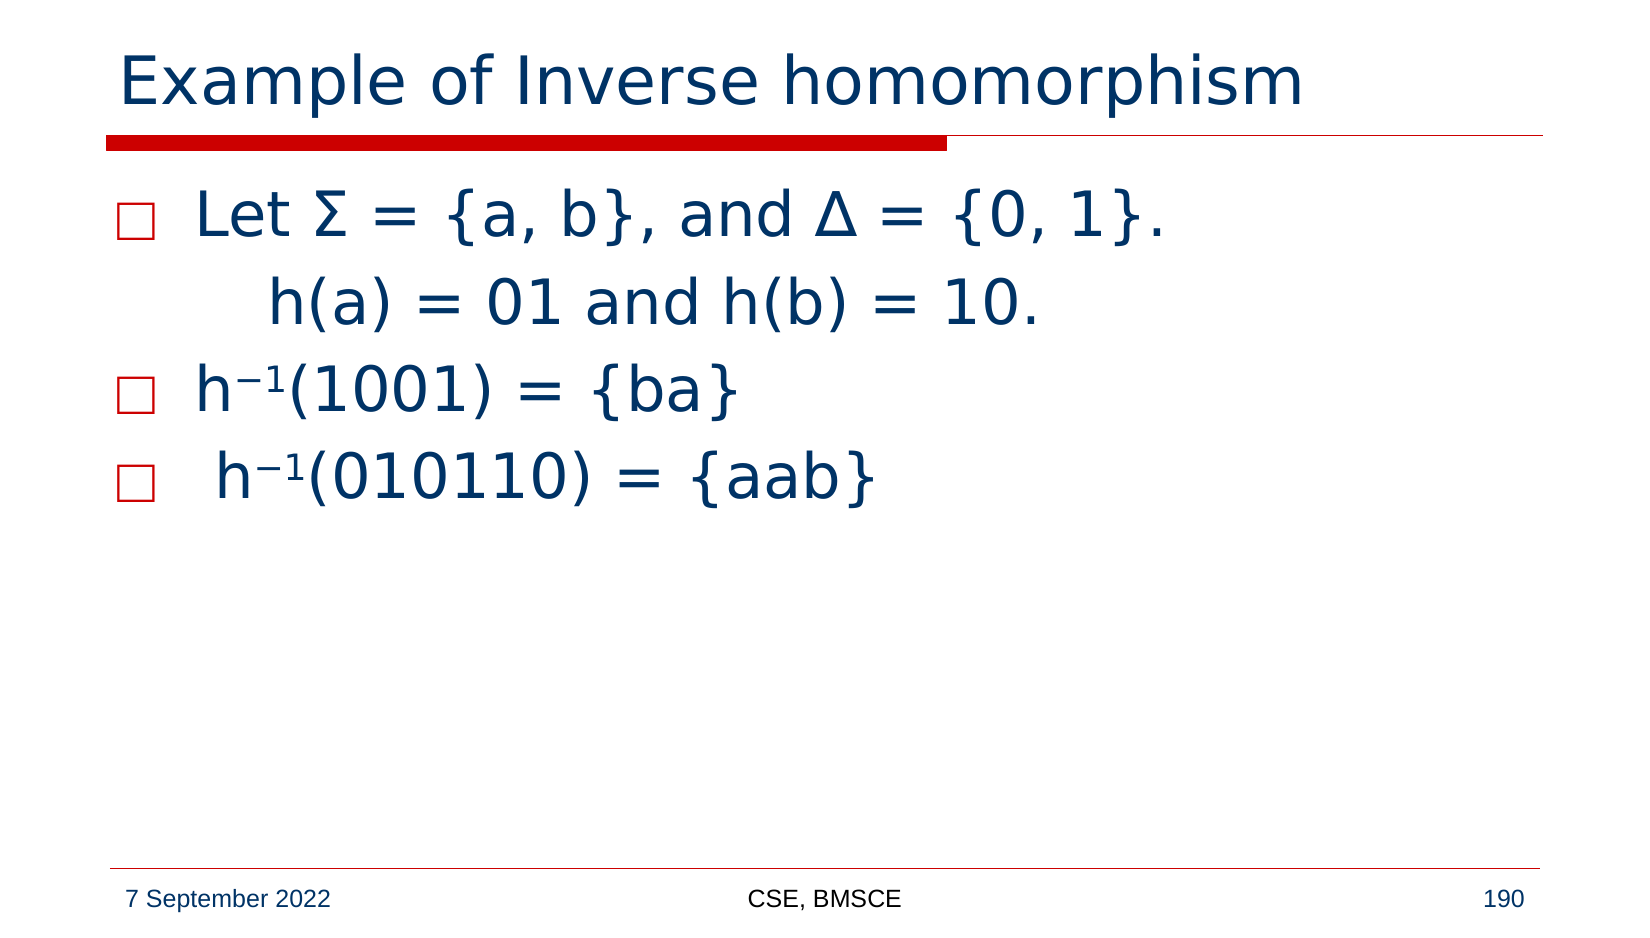

# Example of Inverse homomorphism
Let Σ = {a, b}, and ∆ = {0, 1}.
	h(a) = 01 and h(b) = 10.
h−1(1001) = {ba}
 h−1(010110) = {aab}
CSE, BMSCE
190
7 September 2022